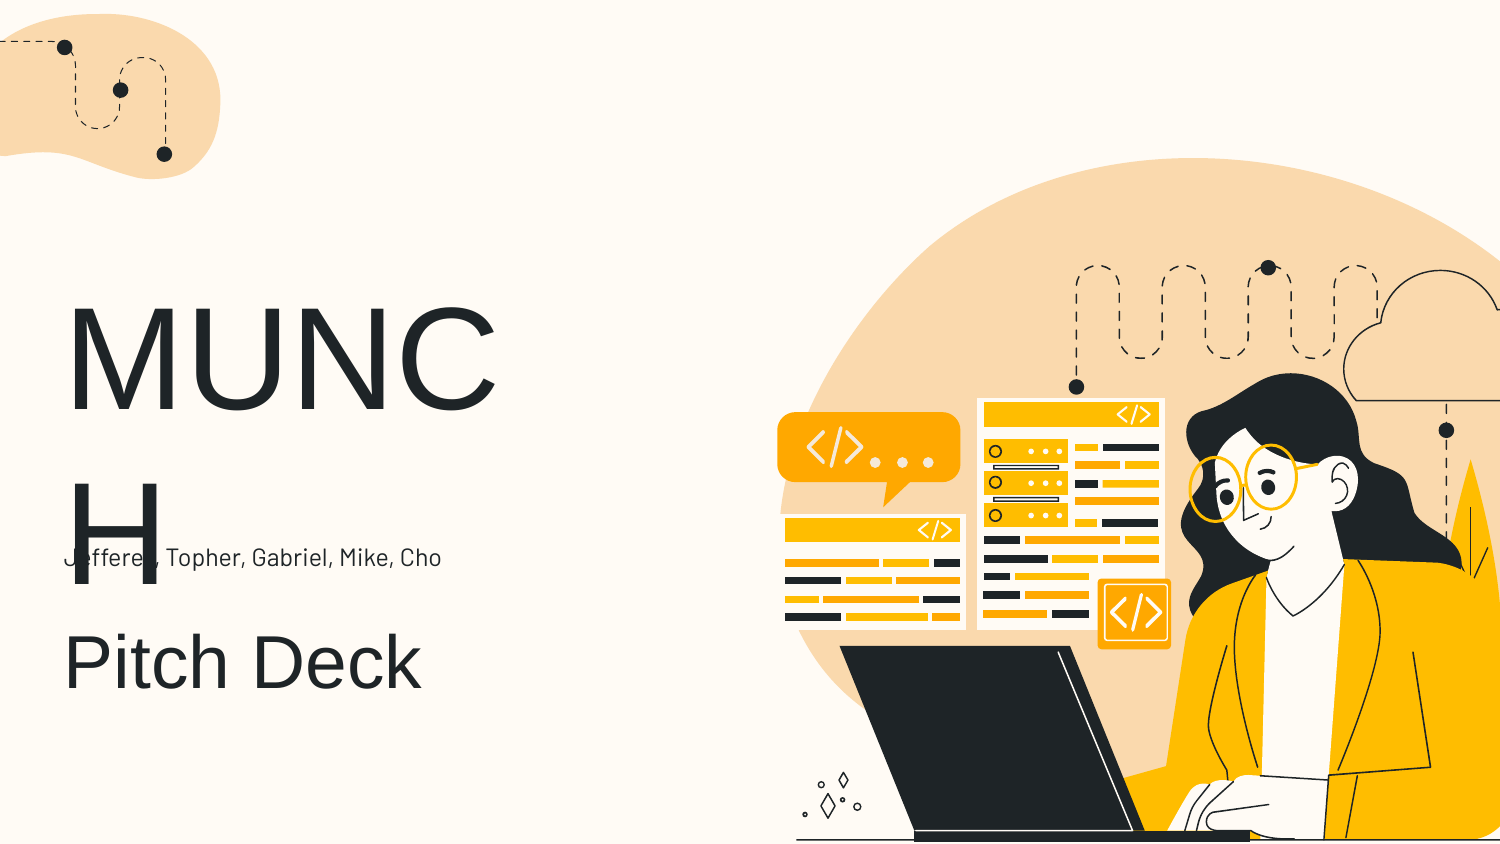

MUNCH
Pitch Deck
Jefferey, Topher, Gabriel, Mike, Cho